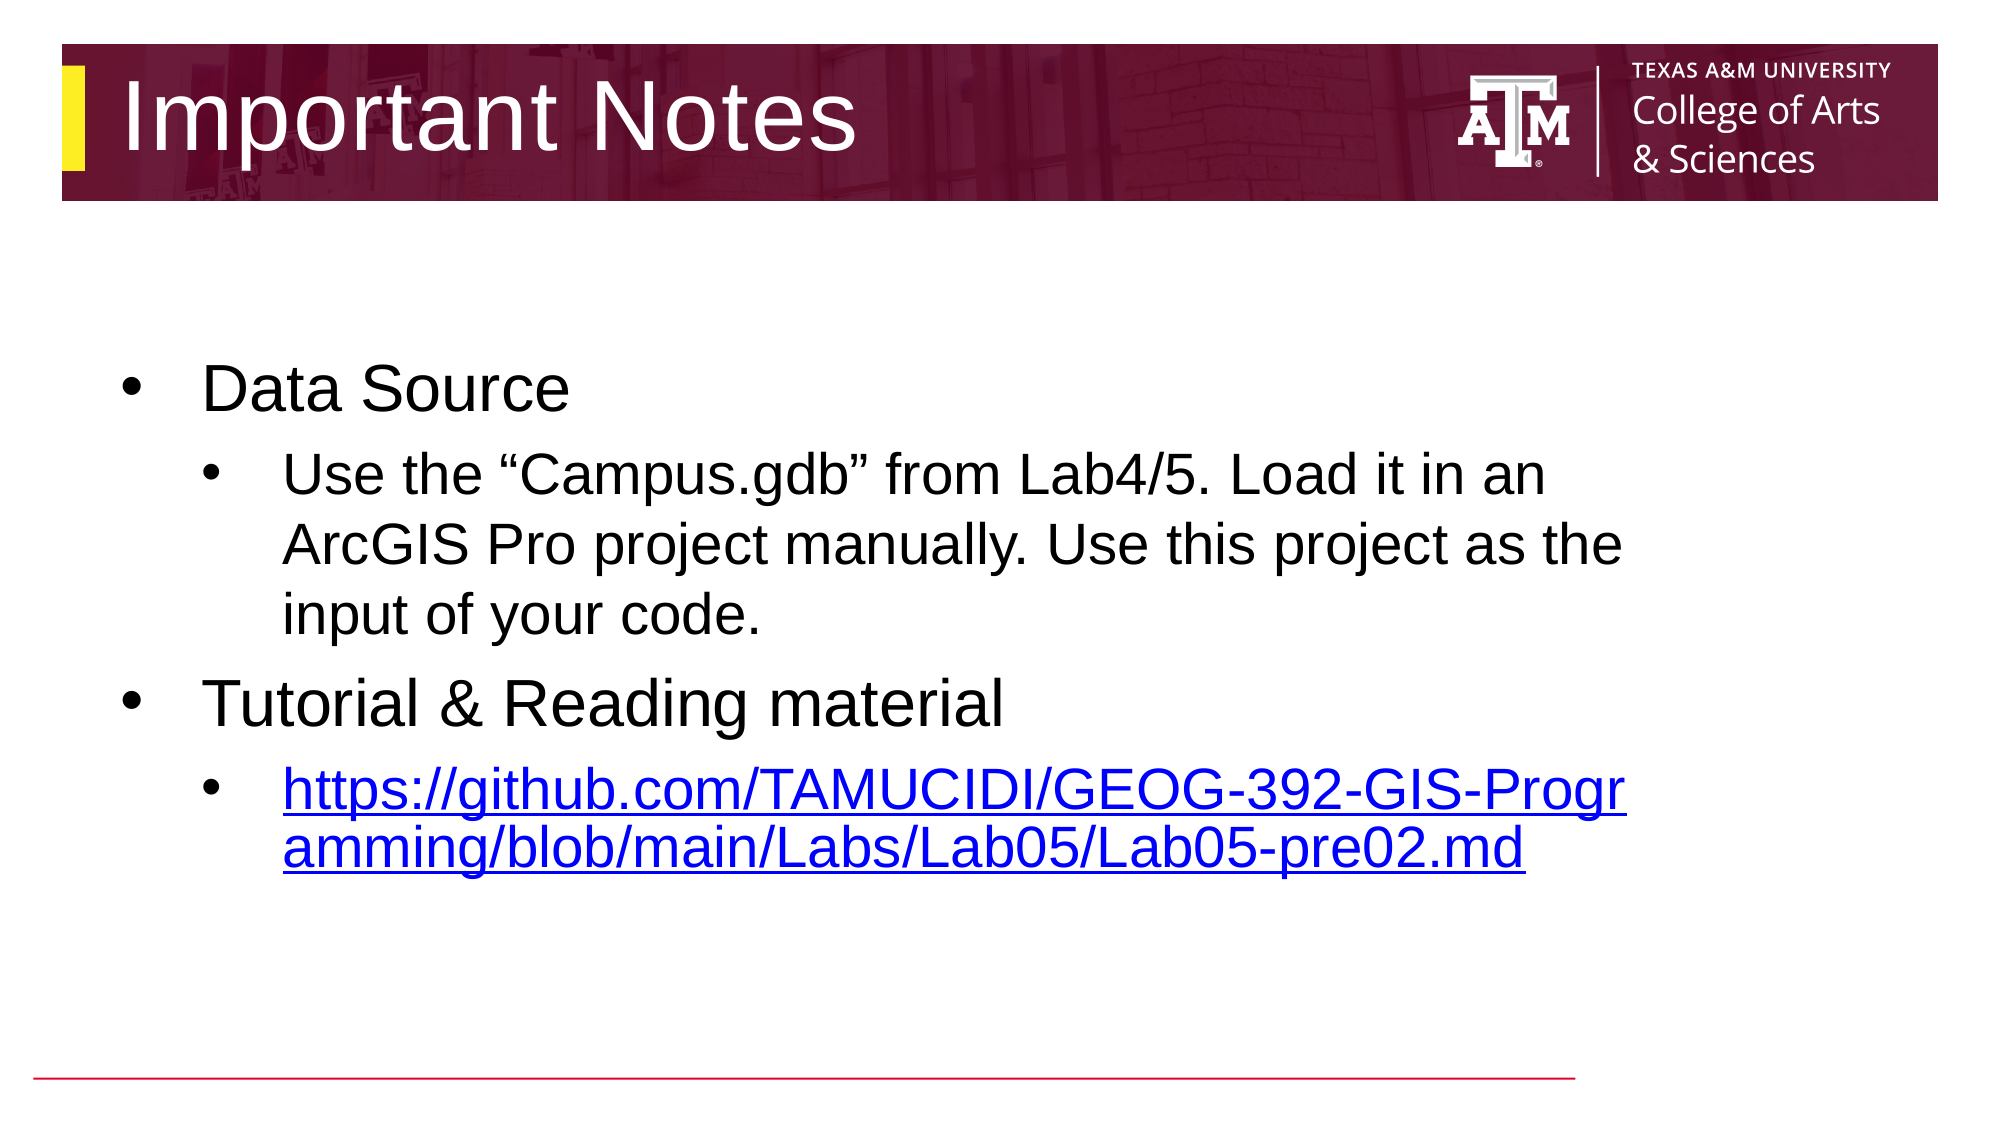

# Important Notes
Data Source
Use the “Campus.gdb” from Lab4/5. Load it in an ArcGIS Pro project manually. Use this project as the input of your code.
Tutorial & Reading material
https://github.com/TAMUCIDI/GEOG-392-GIS-Programming/blob/main/Labs/Lab05/Lab05-pre02.md